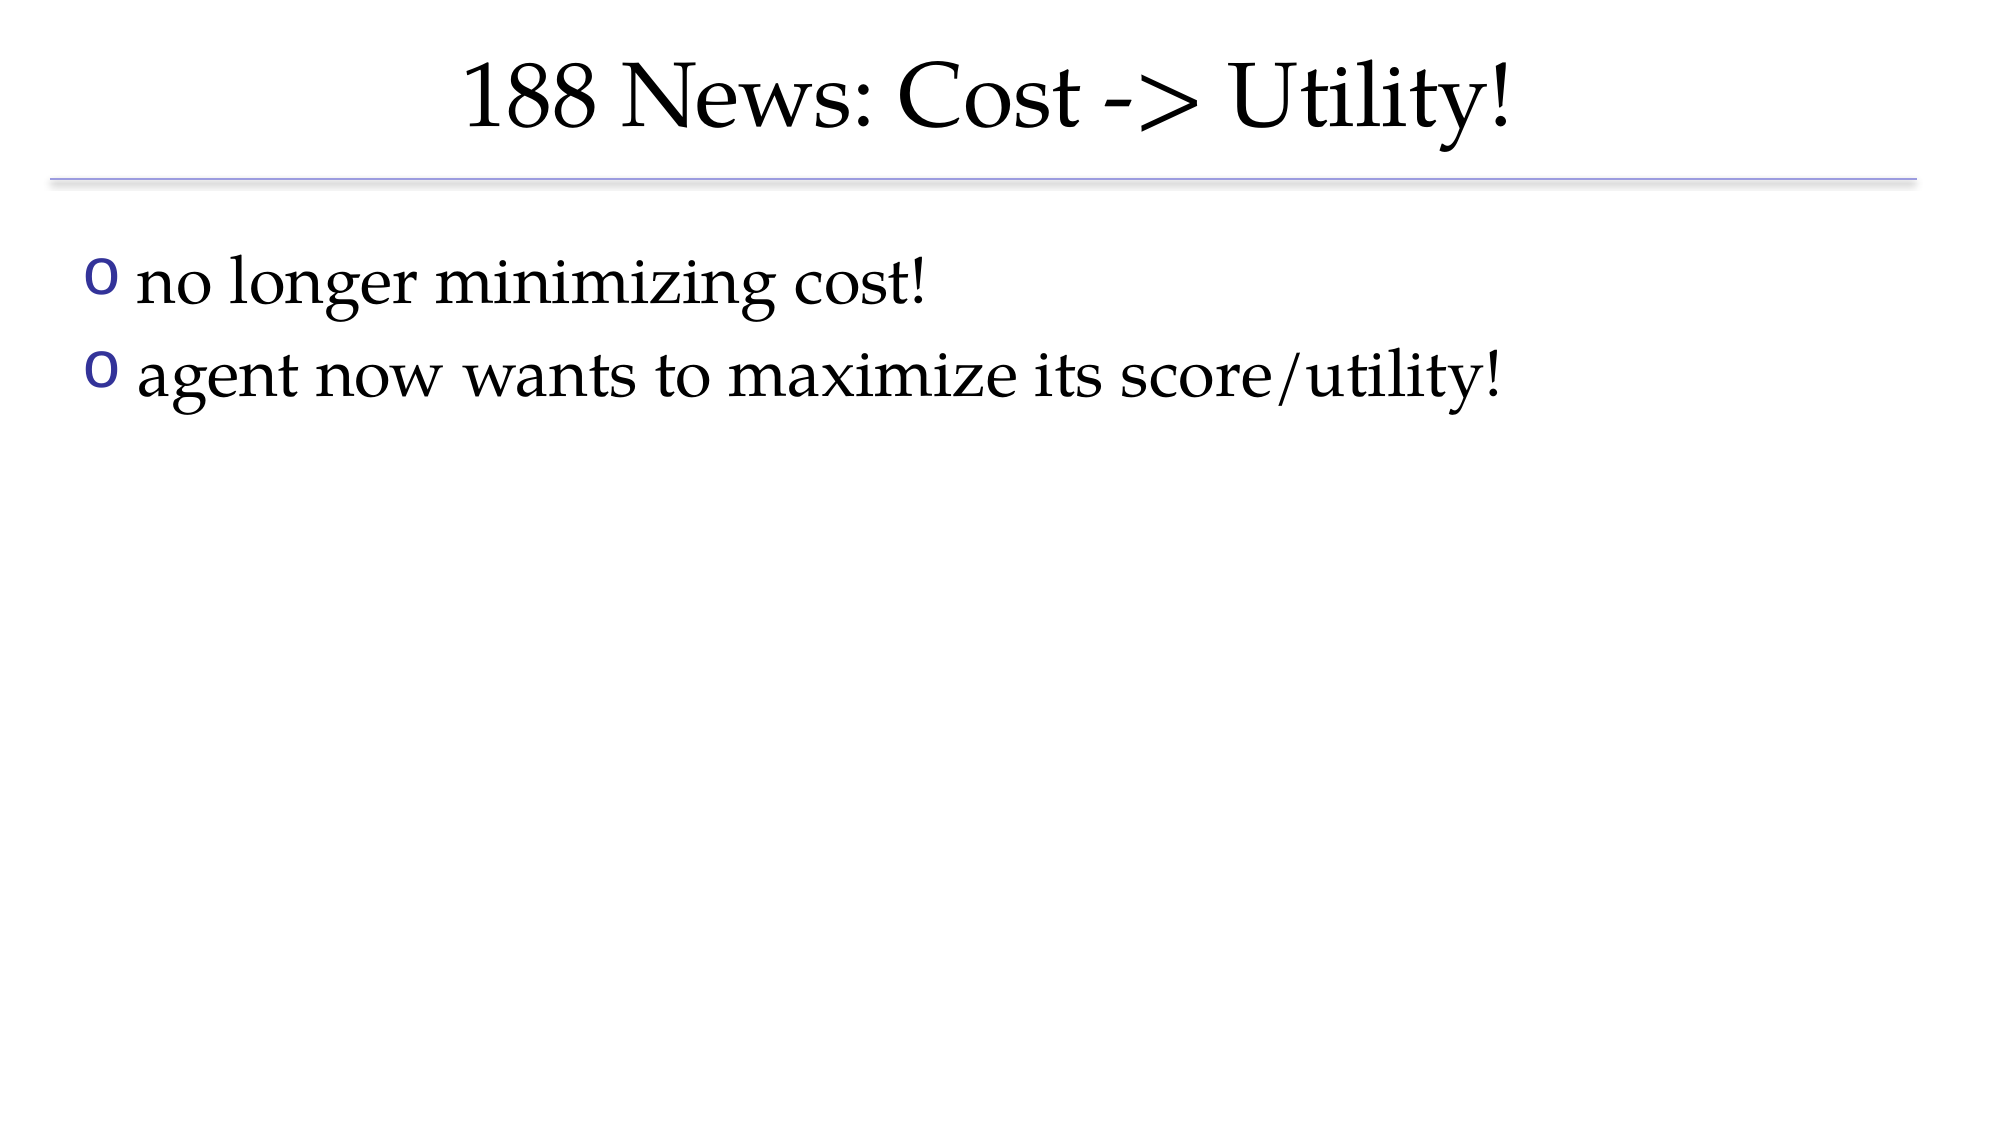

# 188 News: Cost -> Utility!
no longer minimizing cost!
agent now wants to maximize its score/utility!